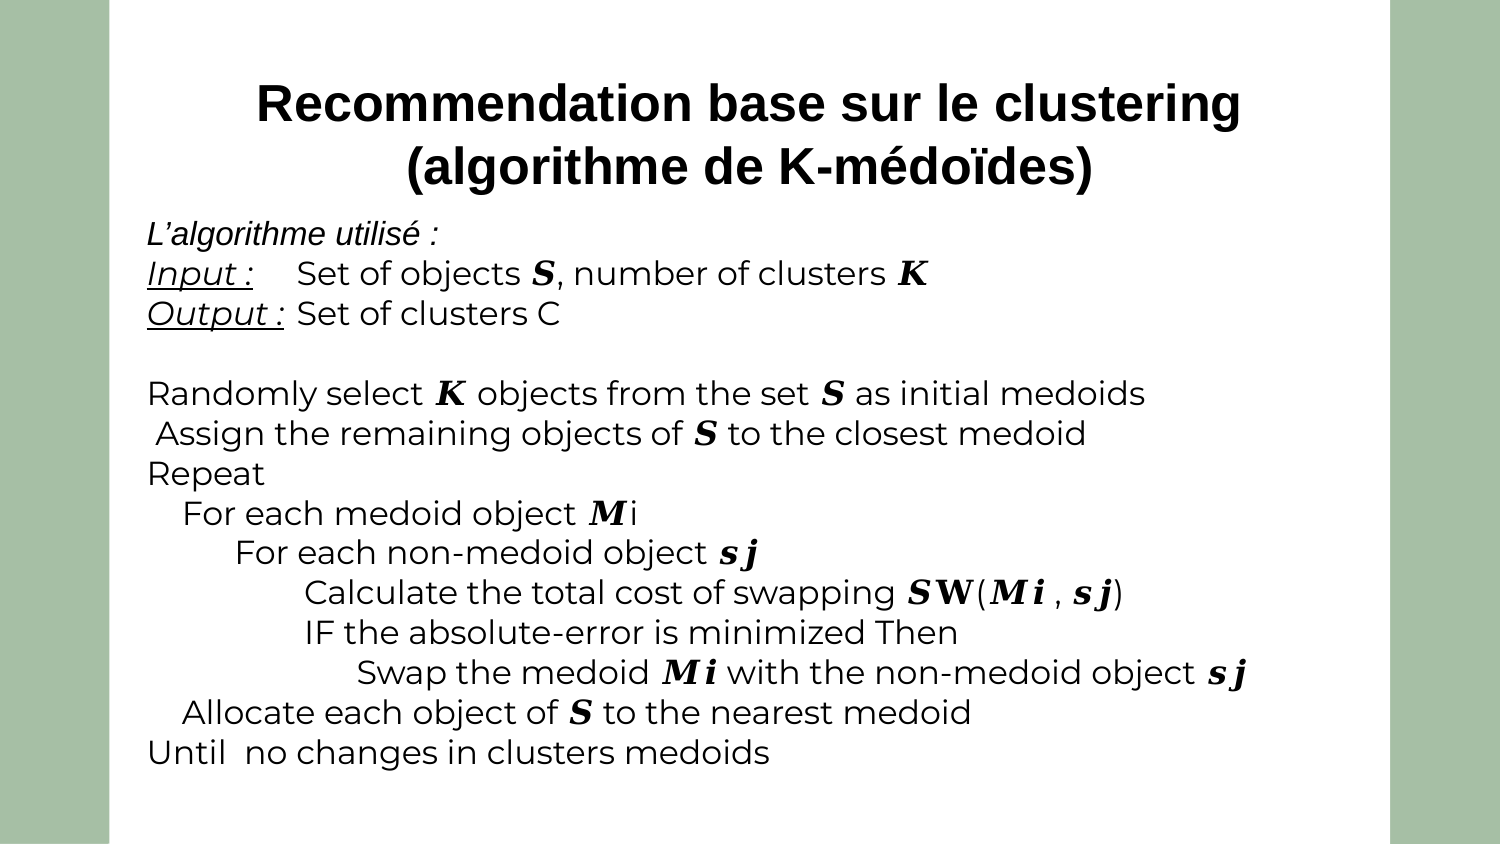

# Recommendation base sur le clustering (algorithme de K-médoïdes)
L’algorithme utilisé :
Input : 	Set of objects 𝑺, number of clusters 𝑲
Output :	Set of clusters C

Randomly select 𝑲 objects from the set 𝑺 as initial medoids
 Assign the remaining objects of 𝑺 to the closest medoid
Repeat
    For each medoid object 𝑴i
          For each non-medoid object 𝒔𝒋
                  Calculate the total cost of swapping 𝑺𝐖(𝑴𝒊 , 𝒔𝒋)
                  IF the absolute-error is minimized Then
                        Swap the medoid 𝑴𝒊 with the non-medoid object 𝒔𝒋
    Allocate each object of 𝑺 to the nearest medoid
Until  no changes in clusters medoids